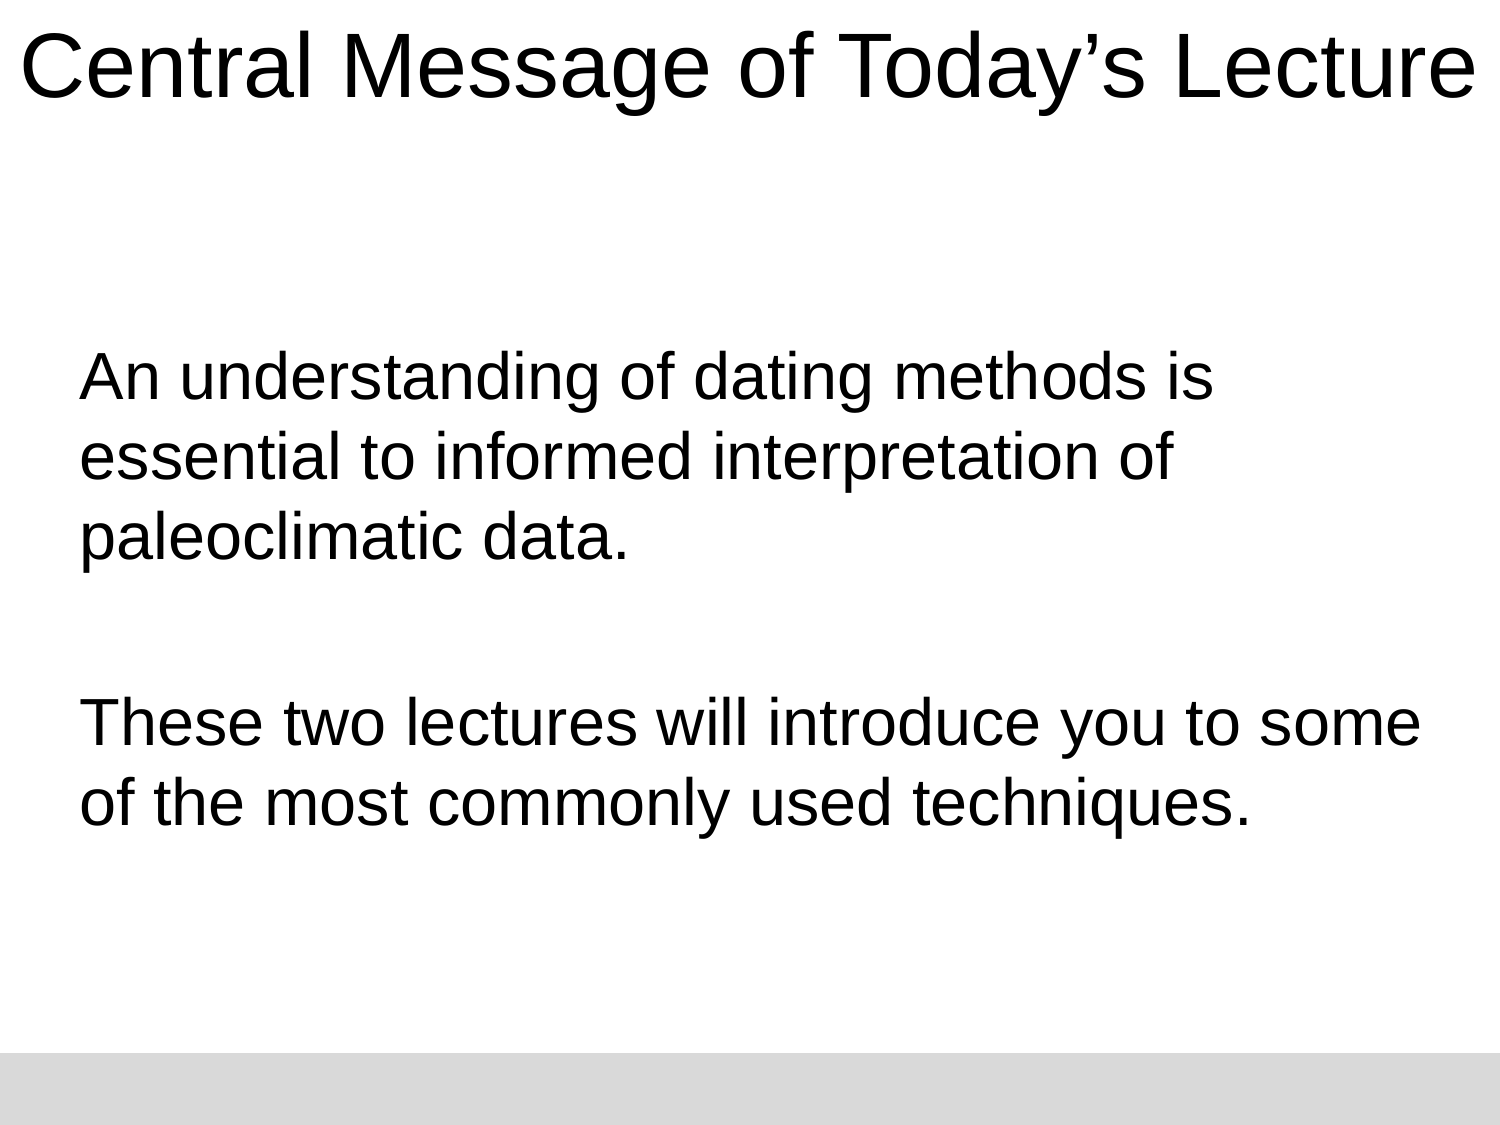

# Central Message of Today’s Lecture
An understanding of dating methods is essential to informed interpretation of paleoclimatic data.

These two lectures will introduce you to some of the most commonly used techniques.